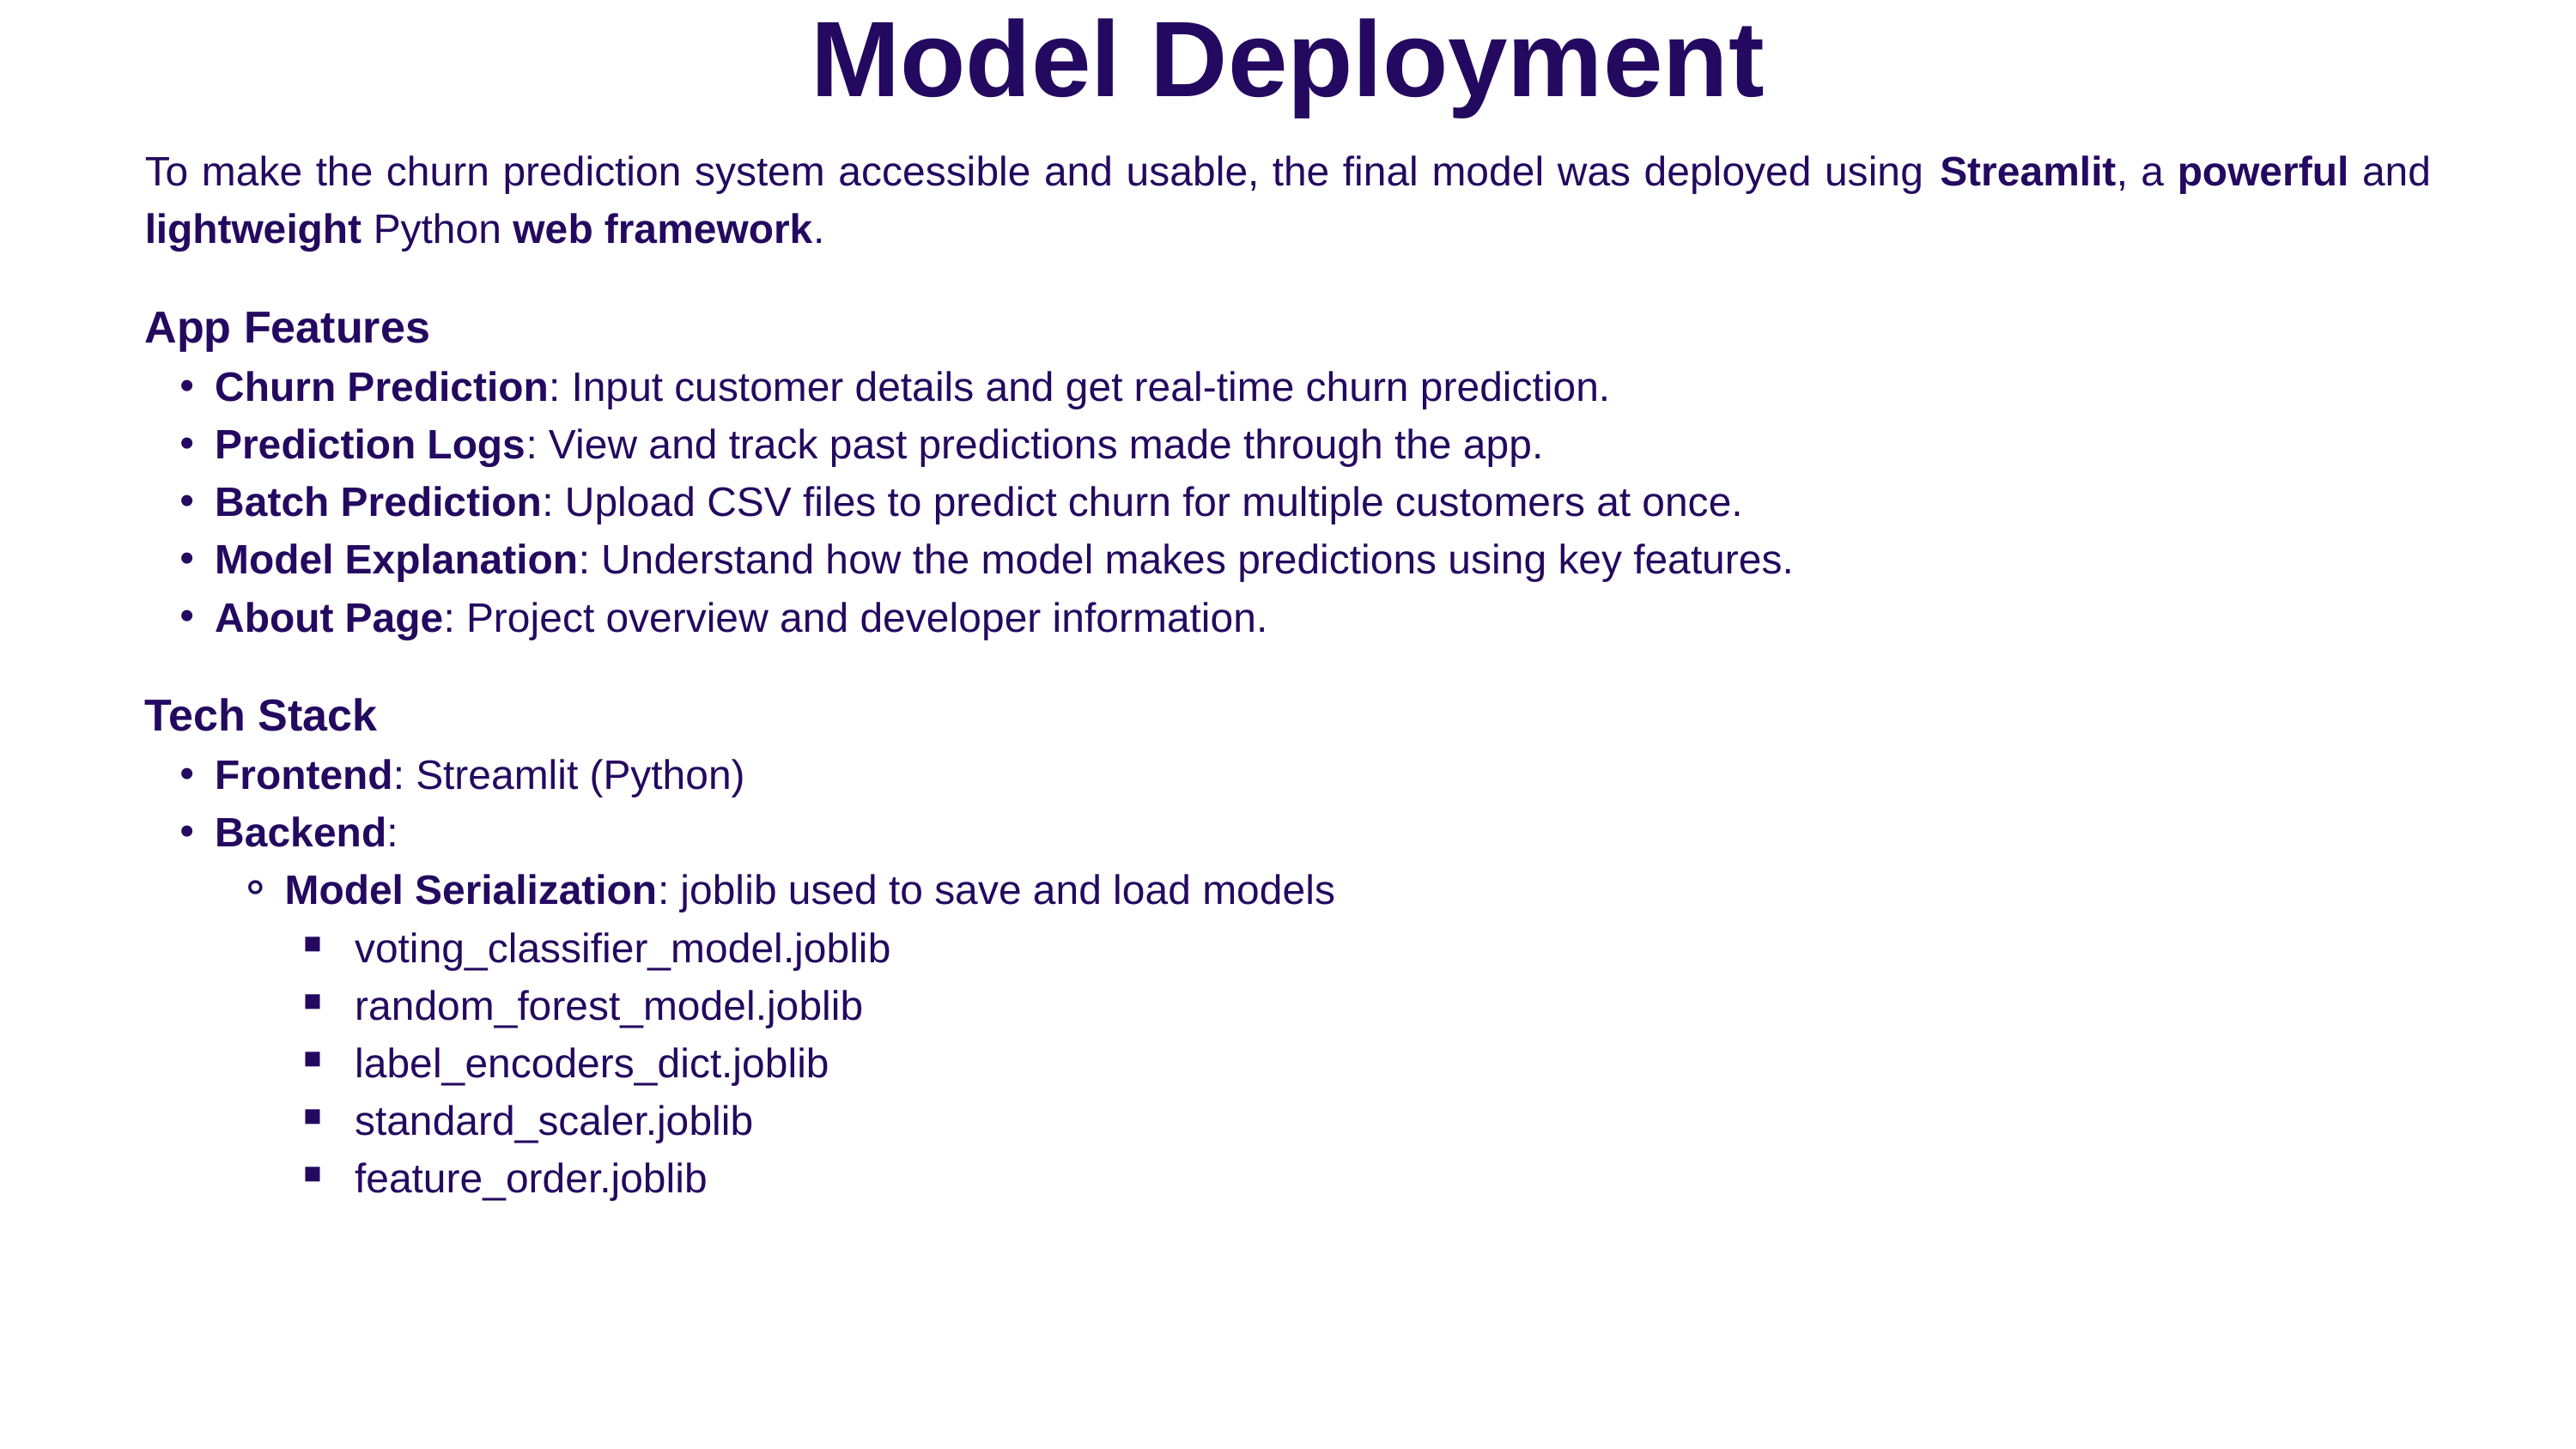

Model Deployment
To make the churn prediction system accessible and usable, the final model was deployed using Streamlit, a powerful and lightweight Python web framework.

App Features
Churn Prediction: Input customer details and get real-time churn prediction.
Prediction Logs: View and track past predictions made through the app.
Batch Prediction: Upload CSV files to predict churn for multiple customers at once.
Model Explanation: Understand how the model makes predictions using key features.
About Page: Project overview and developer information.

Tech Stack
Frontend: Streamlit (Python)
Backend:
Model Serialization: joblib used to save and load models
voting_classifier_model.joblib
random_forest_model.joblib
label_encoders_dict.joblib
standard_scaler.joblib
feature_order.joblib